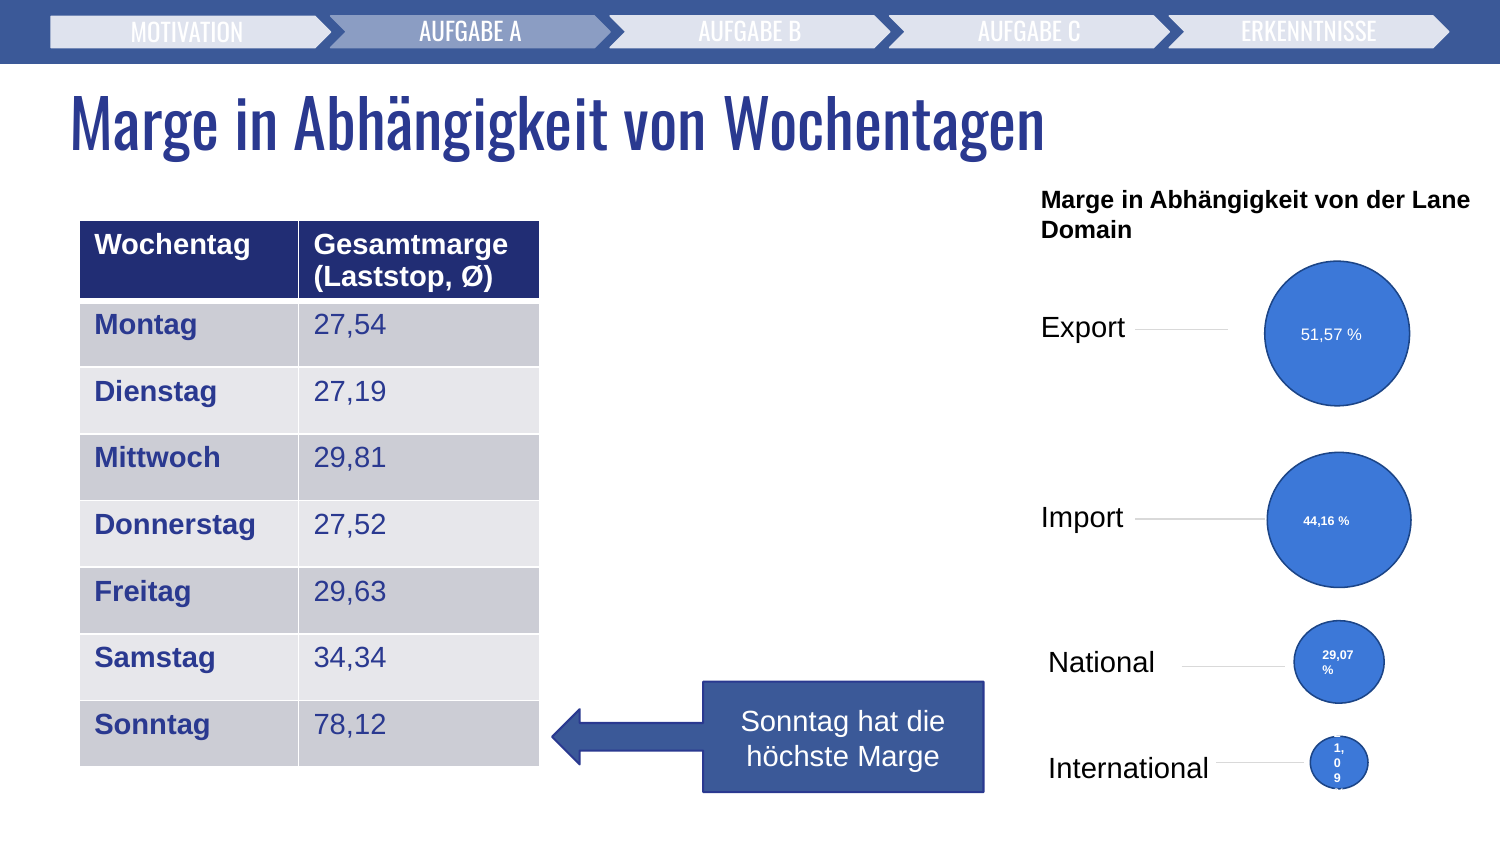

AUFGABE A
AUFGABE B
ERKENNTNISSE
AUFGABE C
MOTIVATION
# Marge in Abhängigkeit von Wochentagen
Marge in Abhängigkeit von der Lane Domain
| Wochentag | Gesamtmarge (Laststop, Ø) |
| --- | --- |
| Montag | 27,54 |
| Dienstag | 27,19 |
| Mittwoch | 29,81 |
| Donnerstag | 27,52 |
| Freitag | 29,63 |
| Samstag | 34,34 |
| Sonntag | 78,12 |
51,57 %
Export

44,16 %
Import
29,07 %
National
Sonntag hat die höchste Marge
21,09 %
International